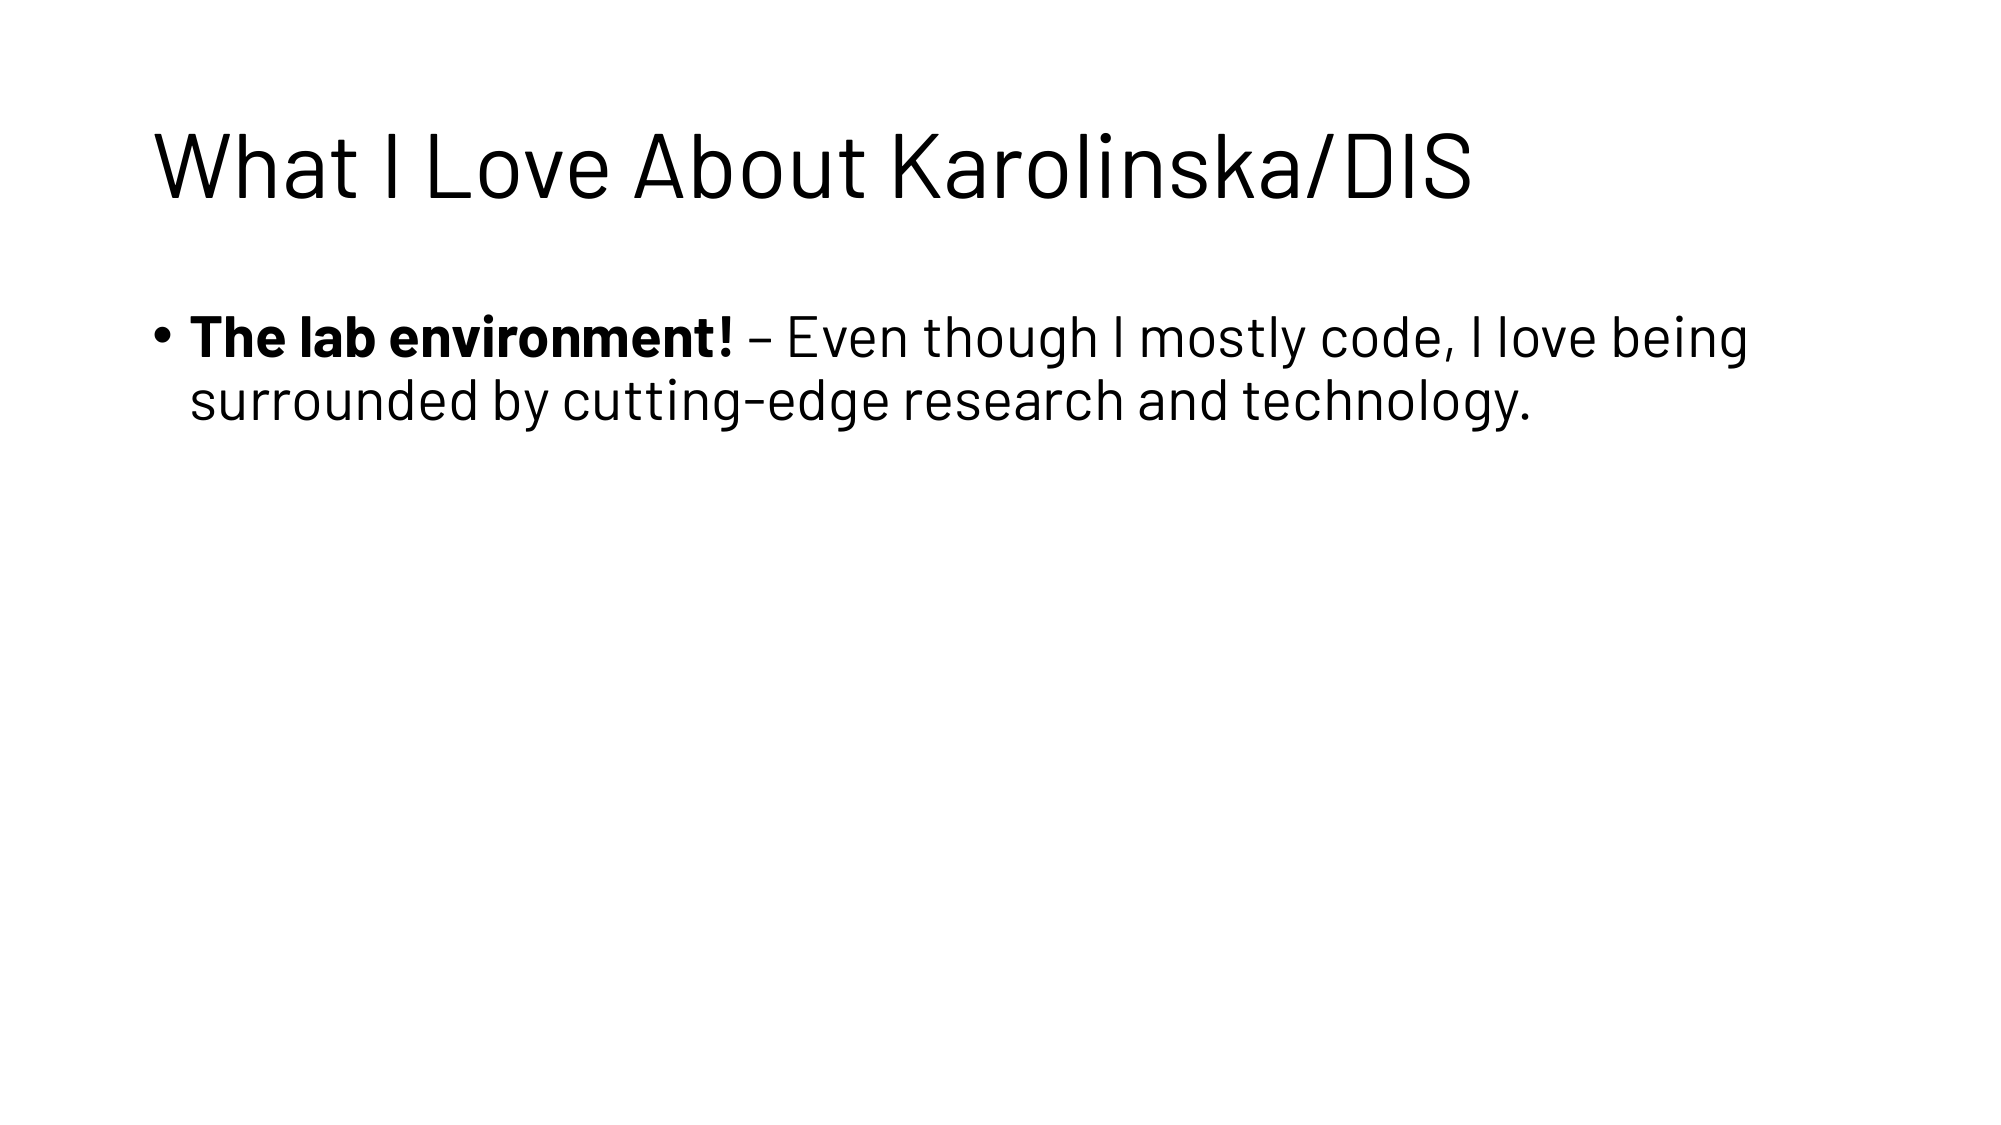

# What I Love About Karolinska/DIS
The lab environment! – Even though I mostly code, I love being surrounded by cutting-edge research and technology.